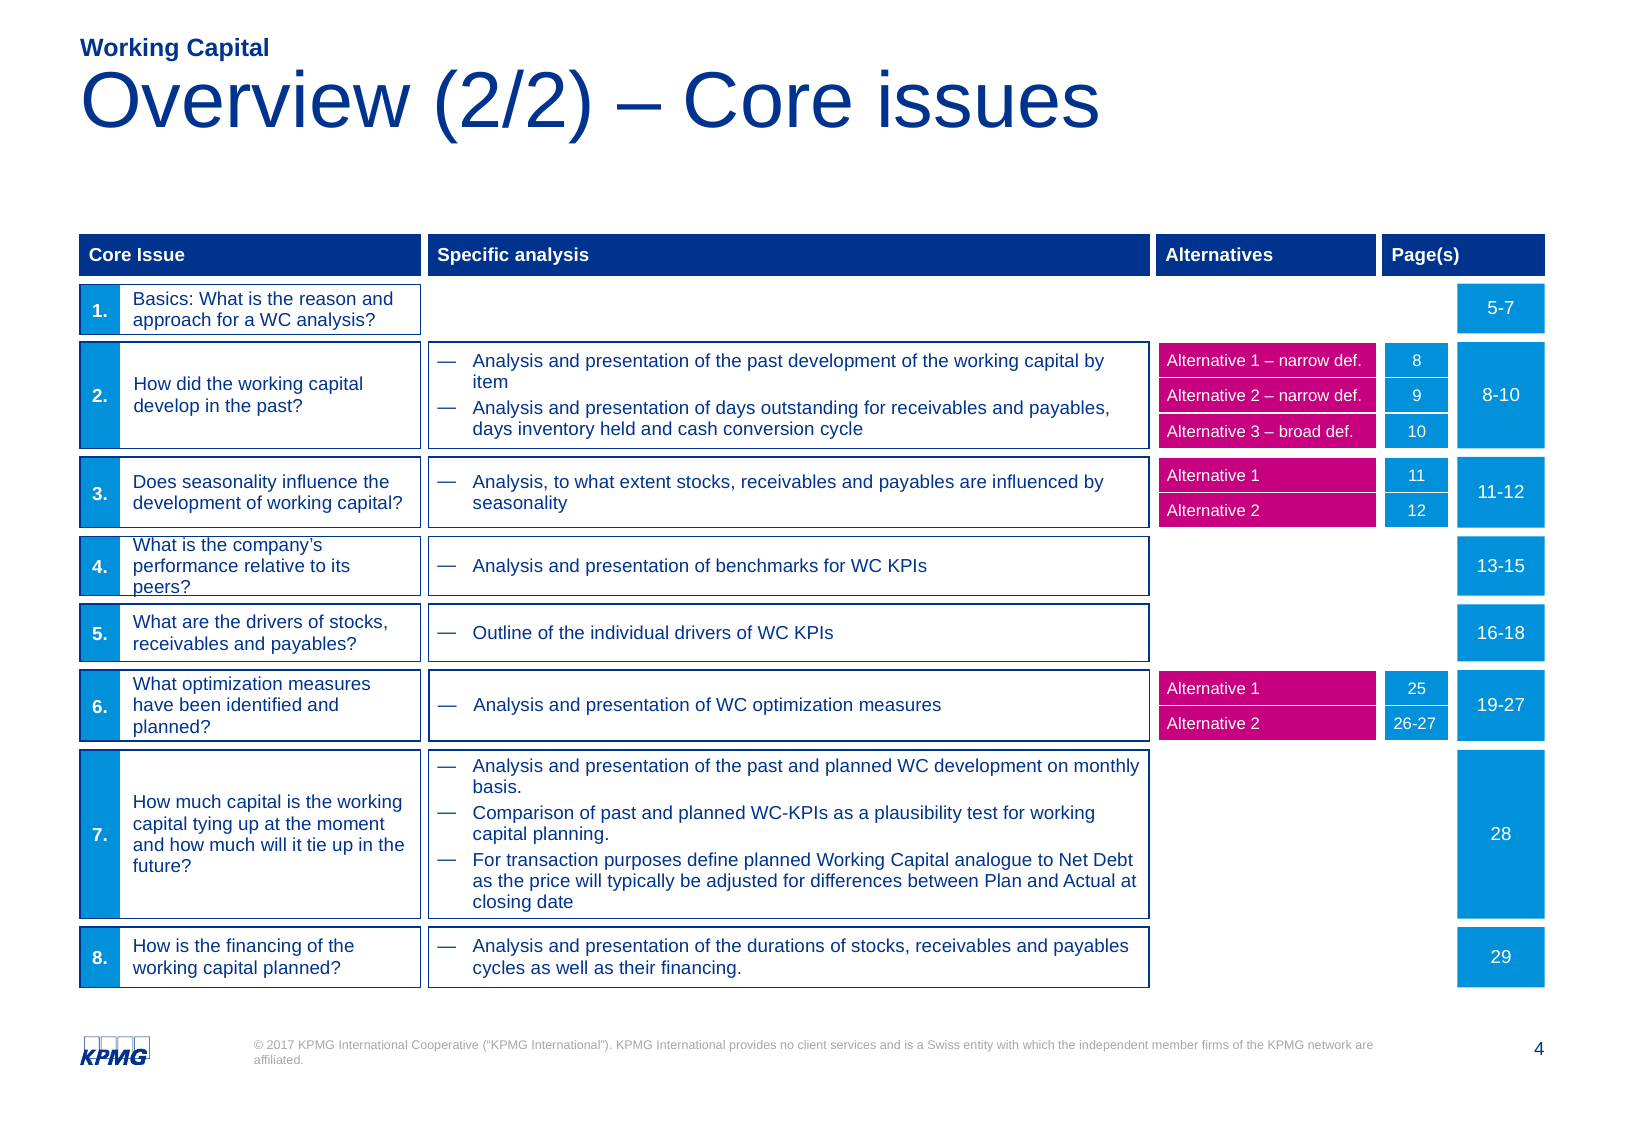

Working Capital
# Overview (2/2) – Core issues
Core Issue
Specific analysis
Alternatives
Page(s)
5-7
1.
Basics: What is the reason and approach for a WC analysis?
2.
How did the working capital develop in the past?
Analysis and presentation of the past development of the working capital by item
Analysis and presentation of days outstanding for receivables and payables, days inventory held and cash conversion cycle
Alternative 1 – narrow def.
8
8-10
Alternative 2 – narrow def.
9
Alternative 3 – broad def.
10
3.
Does seasonality influence the development of working capital?
Analysis, to what extent stocks, receivables and payables are influenced by seasonality
Alternative 1
11
11-12
Alternative 2
12
4.
What is the company’s performance relative to its peers?
Analysis and presentation of benchmarks for WC KPIs
13-15
5.
What are the drivers of stocks, receivables and payables?
Outline of the individual drivers of WC KPIs
16-18
6.
What optimization measures have been identified and planned?
Analysis and presentation of WC optimization measures
Alternative 1
25
19-27
Alternative 2
26-27
7.
How much capital is the working capital tying up at the moment and how much will it tie up in the future?
Analysis and presentation of the past and planned WC development on monthly basis.
Comparison of past and planned WC-KPIs as a plausibility test for working capital planning.
For transaction purposes define planned Working Capital analogue to Net Debt as the price will typically be adjusted for differences between Plan and Actual at closing date
28
29
8.
How is the financing of the working capital planned?
Analysis and presentation of the durations of stocks, receivables and payables cycles as well as their financing.